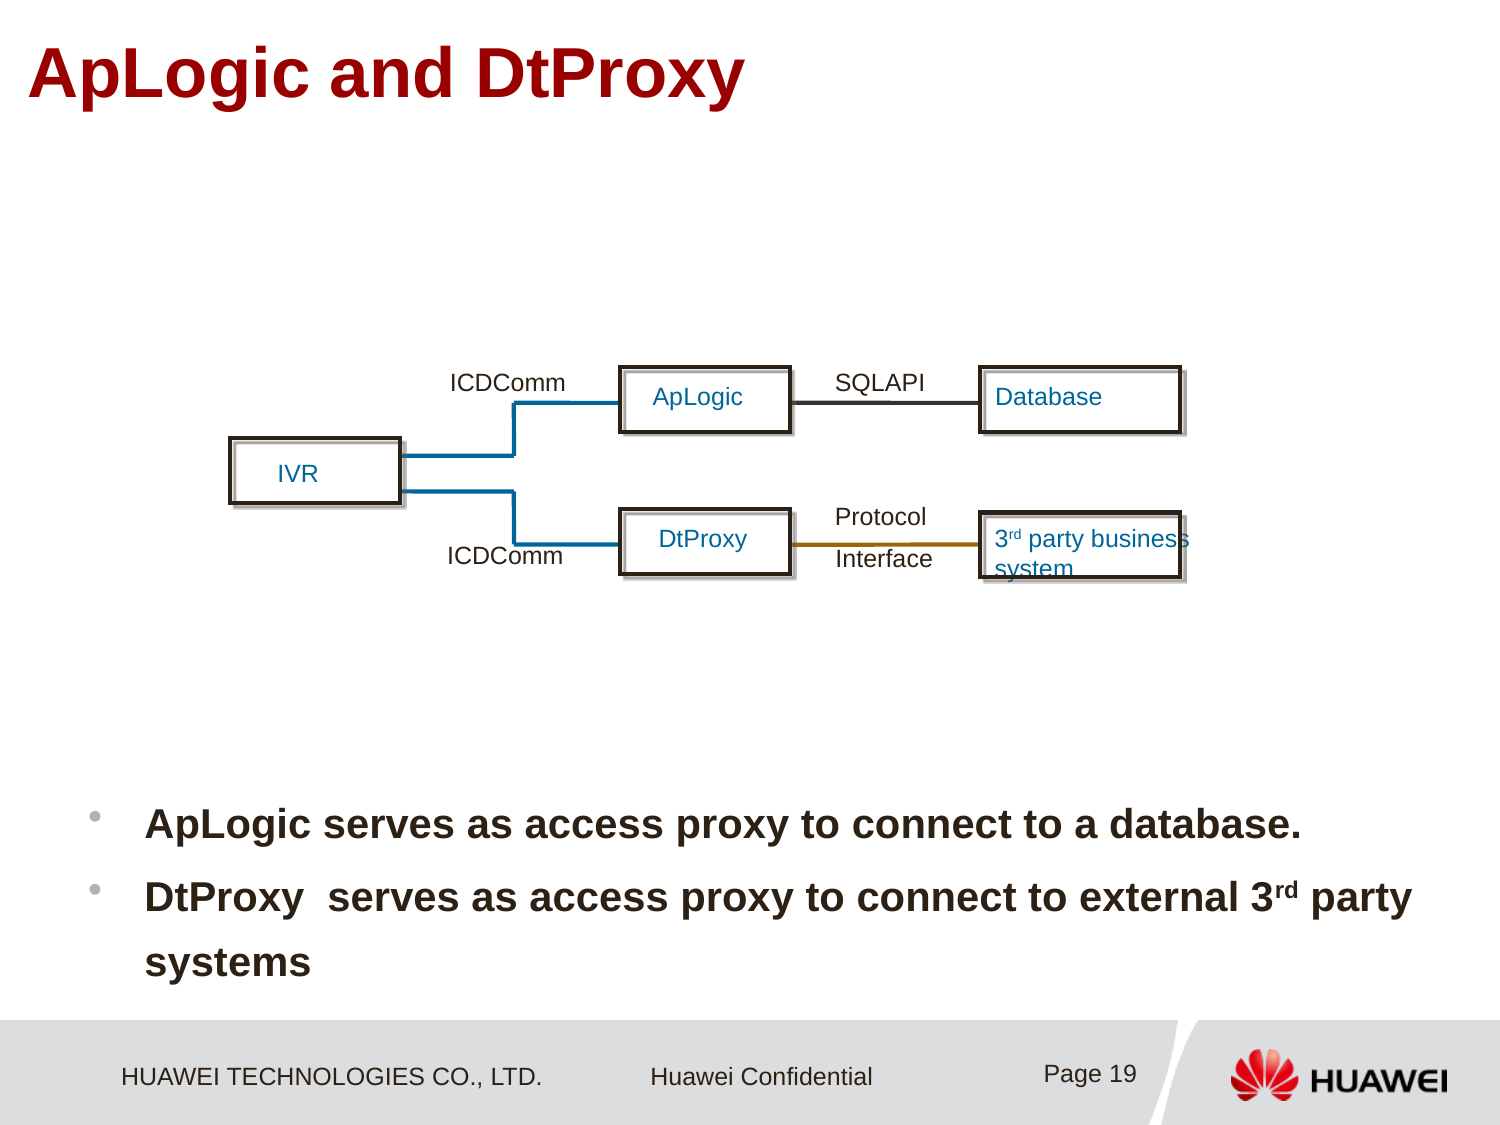

# ApLogic and DtProxy

ICDComm
SQLAPI

ApLogic
Database

IVR

Protocol

Interface

DtProxy
3rd party business system

ICDComm
ApLogic serves as access proxy to connect to a database.
DtProxy  serves as access proxy to connect to external 3rd party systems
Page 19